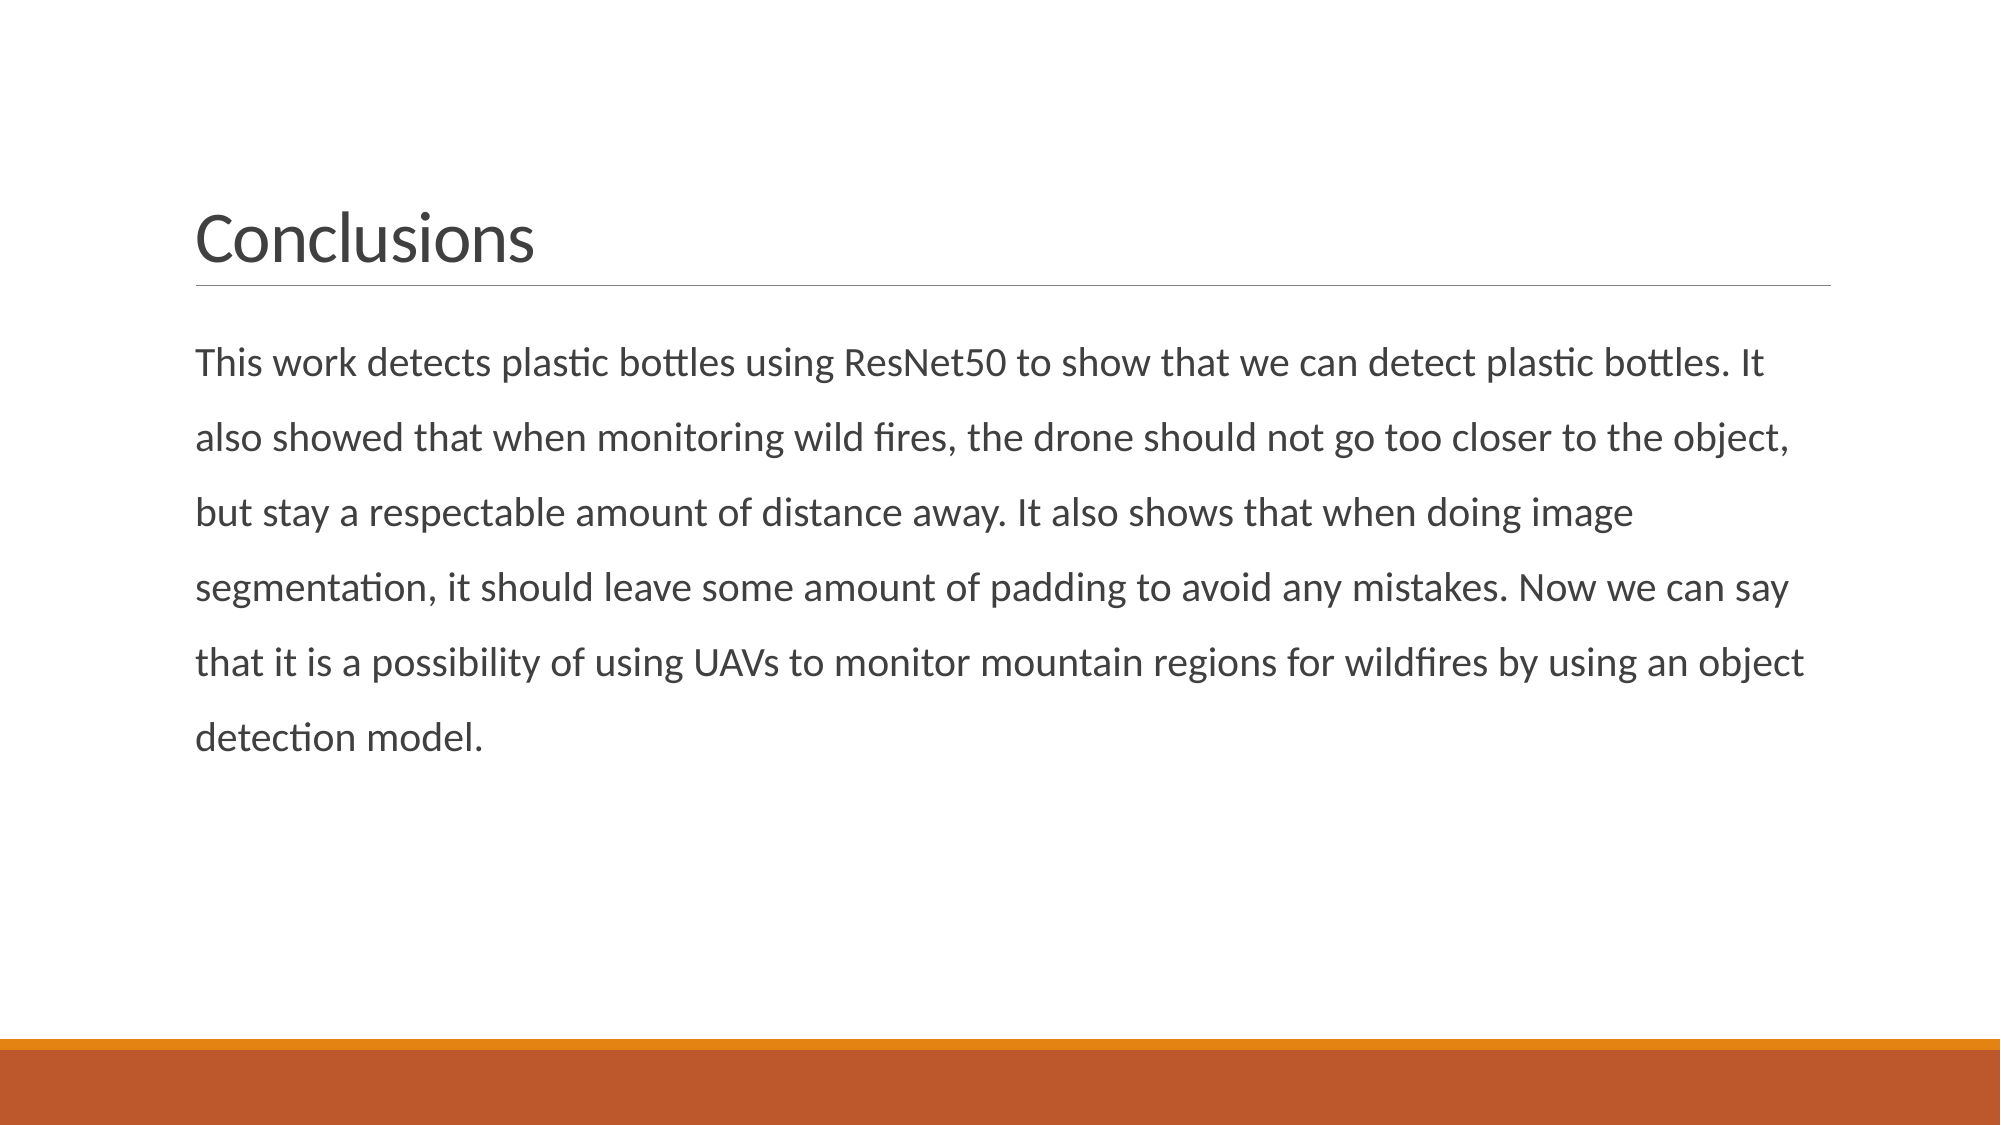

# Conclusions
This work detects plastic bottles using ResNet50 to show that we can detect plastic bottles. It also showed that when monitoring wild fires, the drone should not go too closer to the object, but stay a respectable amount of distance away. It also shows that when doing image segmentation, it should leave some amount of padding to avoid any mistakes. Now we can say that it is a possibility of using UAVs to monitor mountain regions for wildfires by using an object detection model.